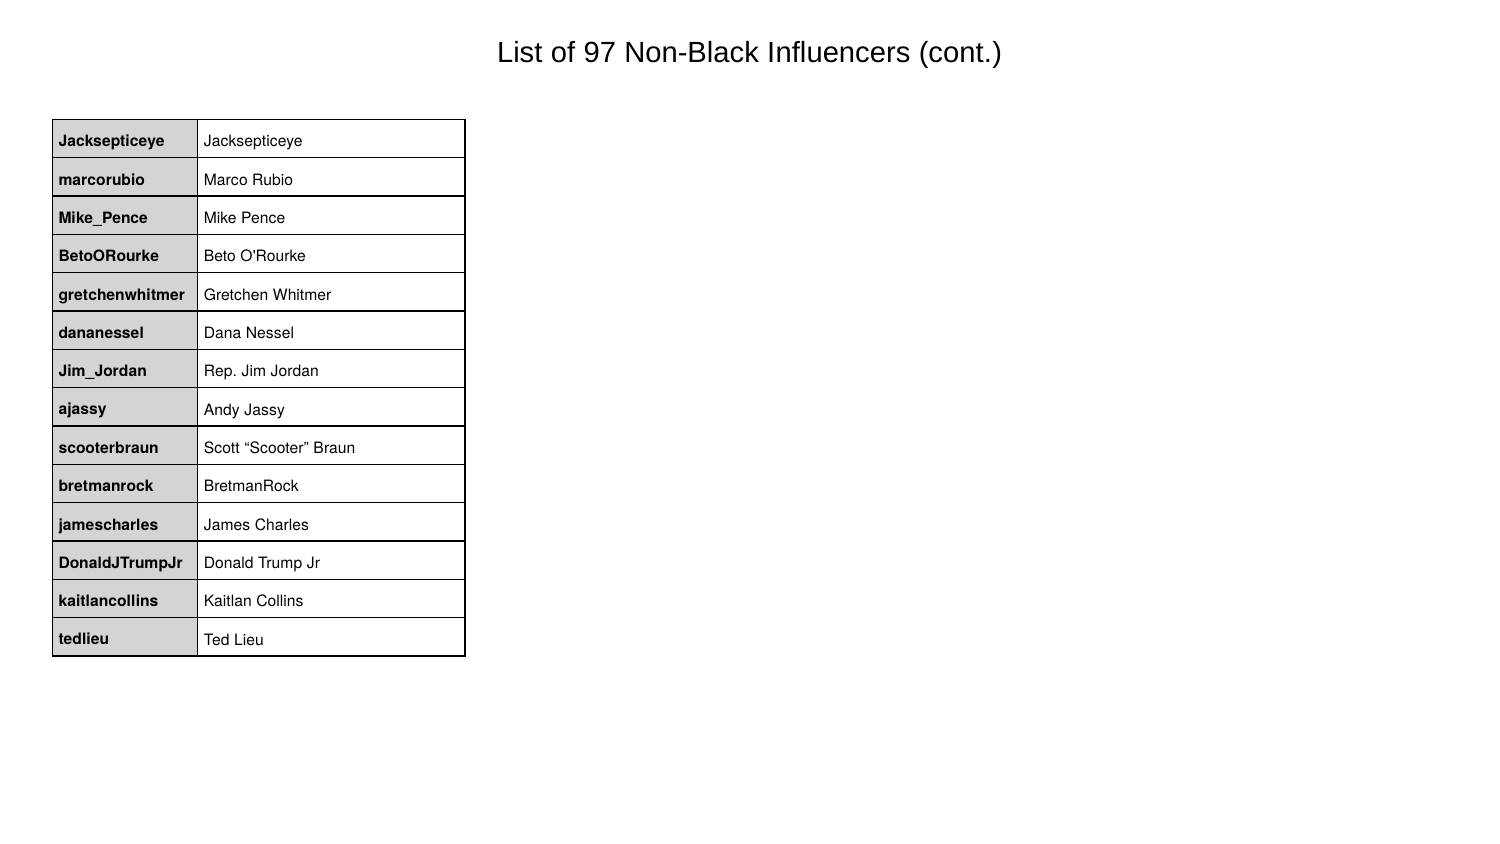

List of 97 Non-Black Influencers (cont.)
| Jacksepticeye | Jacksepticeye |
| --- | --- |
| marcorubio | Marco Rubio |
| Mike\_Pence | Mike Pence |
| BetoORourke | Beto O'Rourke |
| gretchenwhitmer | Gretchen Whitmer |
| dananessel | Dana Nessel |
| Jim\_Jordan | Rep. Jim Jordan |
| ajassy | Andy Jassy |
| scooterbraun | Scott “Scooter” Braun |
| bretmanrock | BretmanRock |
| jamescharles | James Charles |
| DonaldJTrumpJr | Donald Trump Jr |
| kaitlancollins | Kaitlan Collins |
| tedlieu | Ted Lieu |